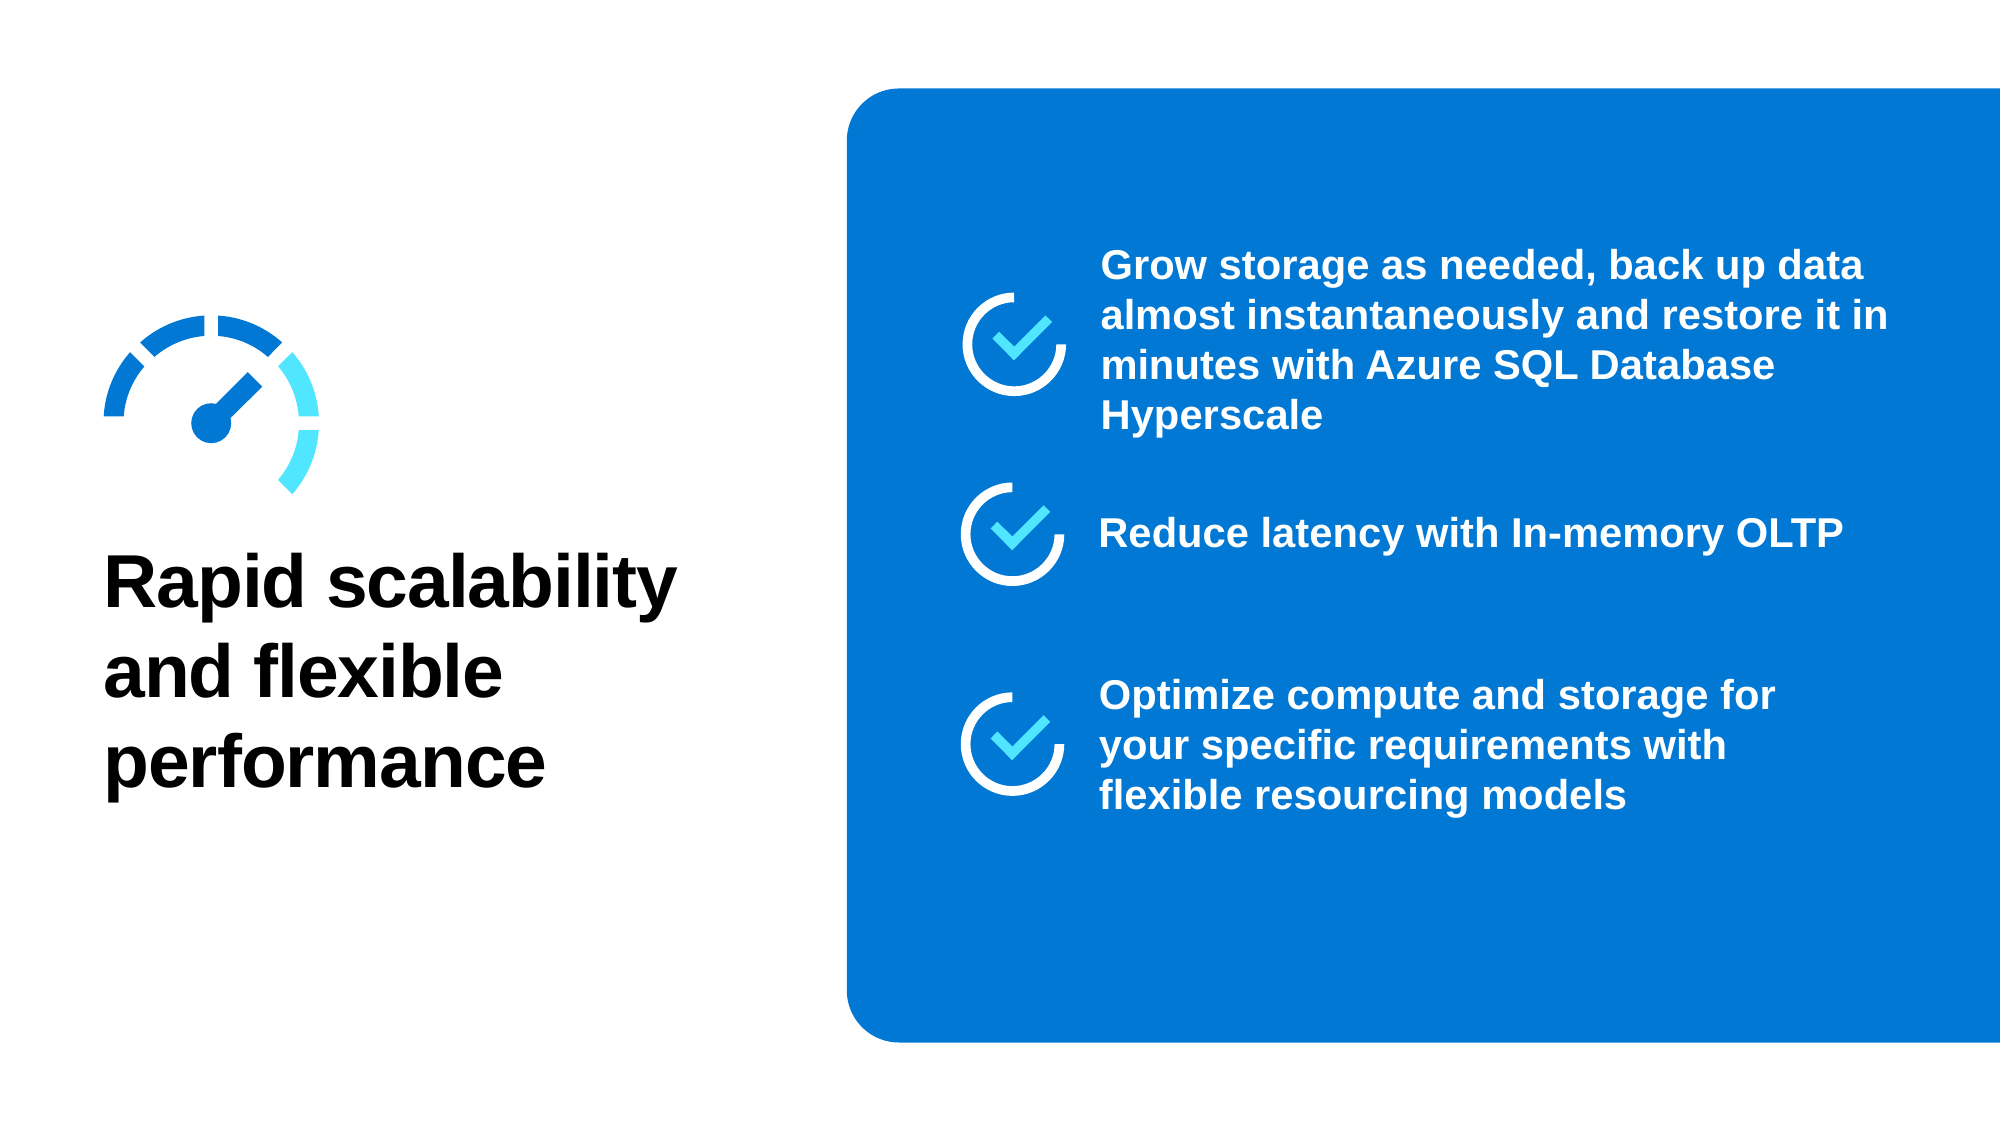

Grow storage as needed, back up data almost instantaneously and restore it in minutes with Azure SQL Database Hyperscale

Reduce latency with In-memory OLTP
# Rapid scalability and flexible performance
Optimize compute and storage for your specific requirements with flexible resourcing models